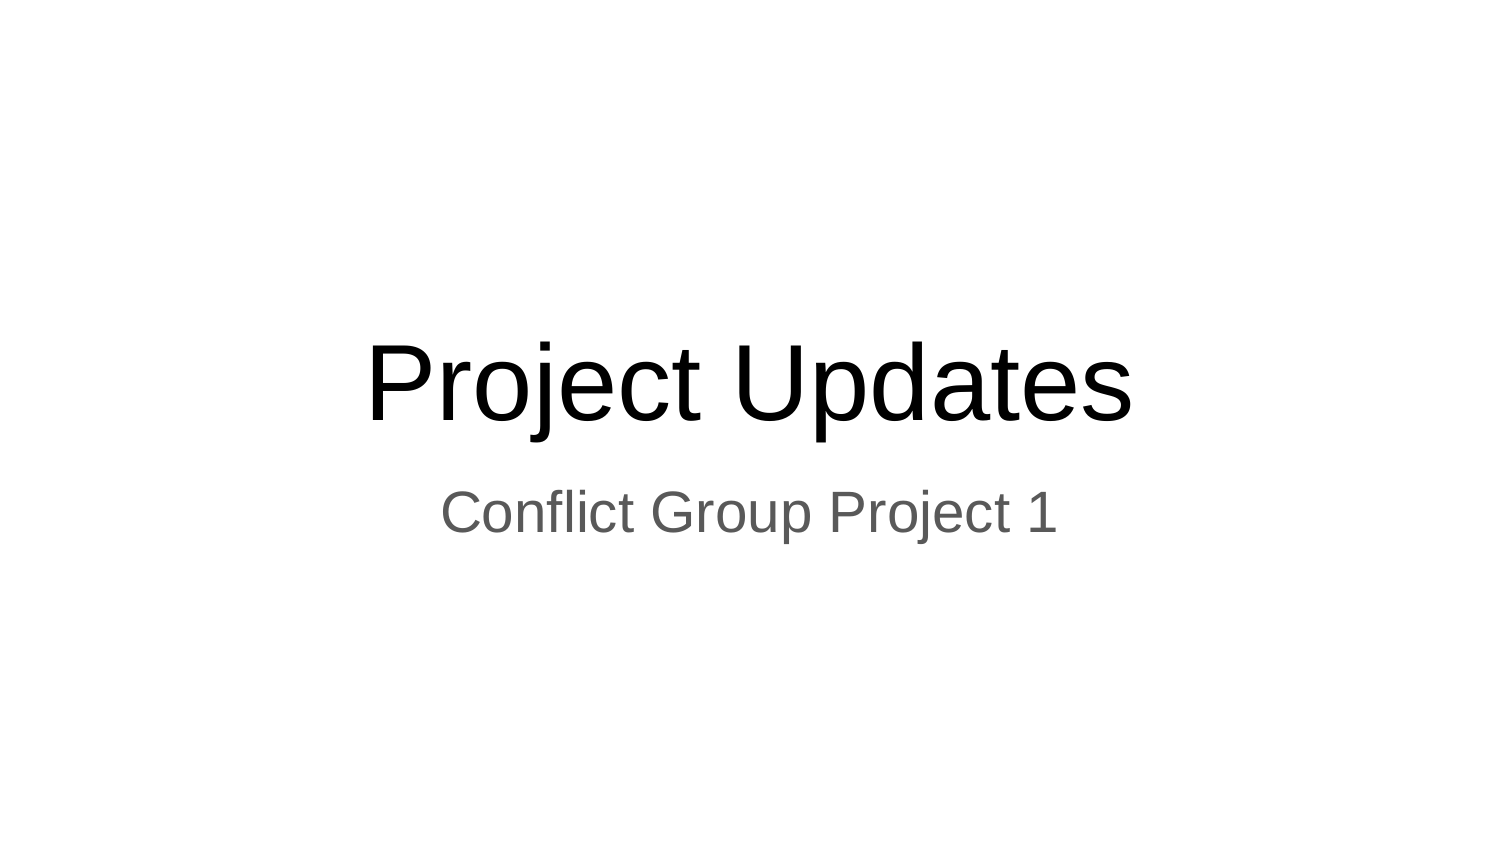

# Project Updates
Conflict Group Project 1